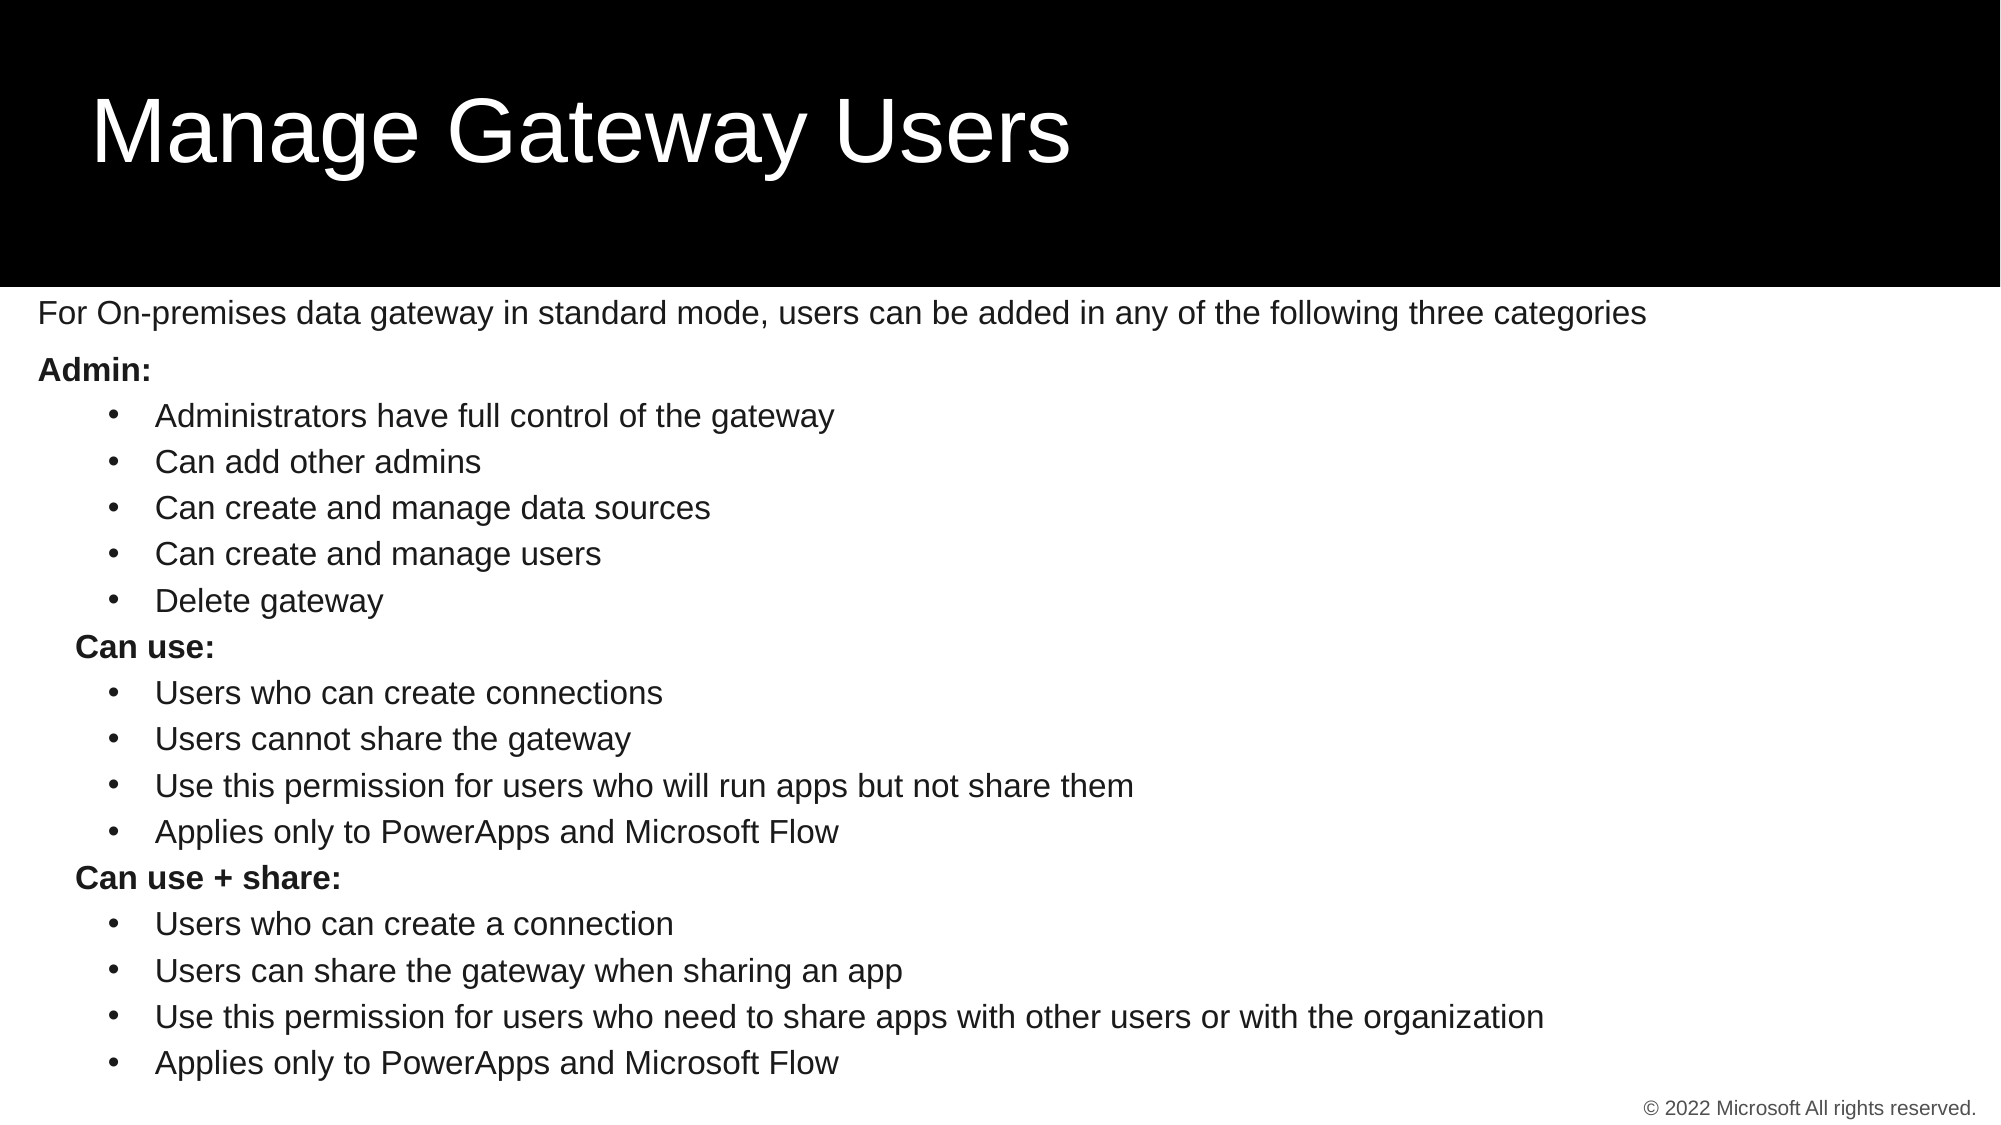

# Manage Gateway Users

For On-premises data gateway in standard mode, users can be added in any of the following three categories
Admin:
Administrators have full control of the gateway
Can add other admins
Can create and manage data sources
Can create and manage users
Delete gateway
Can use:
Users who can create connections
Users cannot share the gateway
Use this permission for users who will run apps but not share them
Applies only to PowerApps and Microsoft Flow
Can use + share:
Users who can create a connection
Users can share the gateway when sharing an app
Use this permission for users who need to share apps with other users or with the organization
Applies only to PowerApps and Microsoft Flow
© 2022 Microsoft All rights reserved.